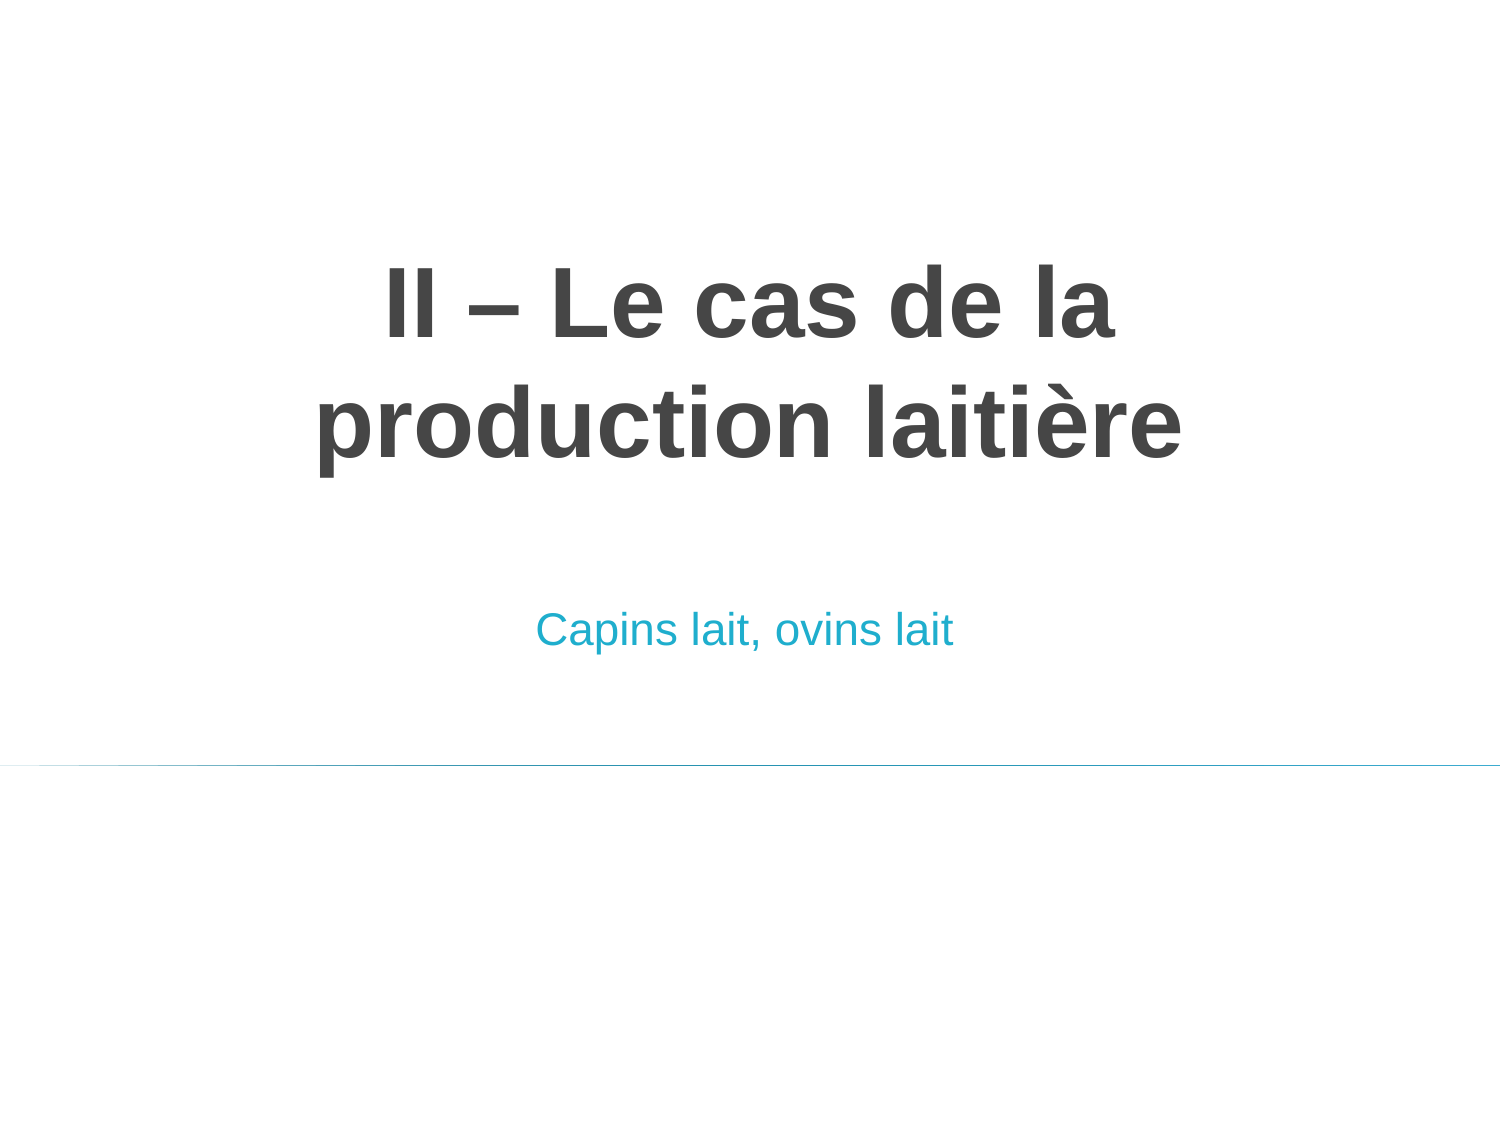

# II – Le cas de la production laitière
Capins lait, ovins lait